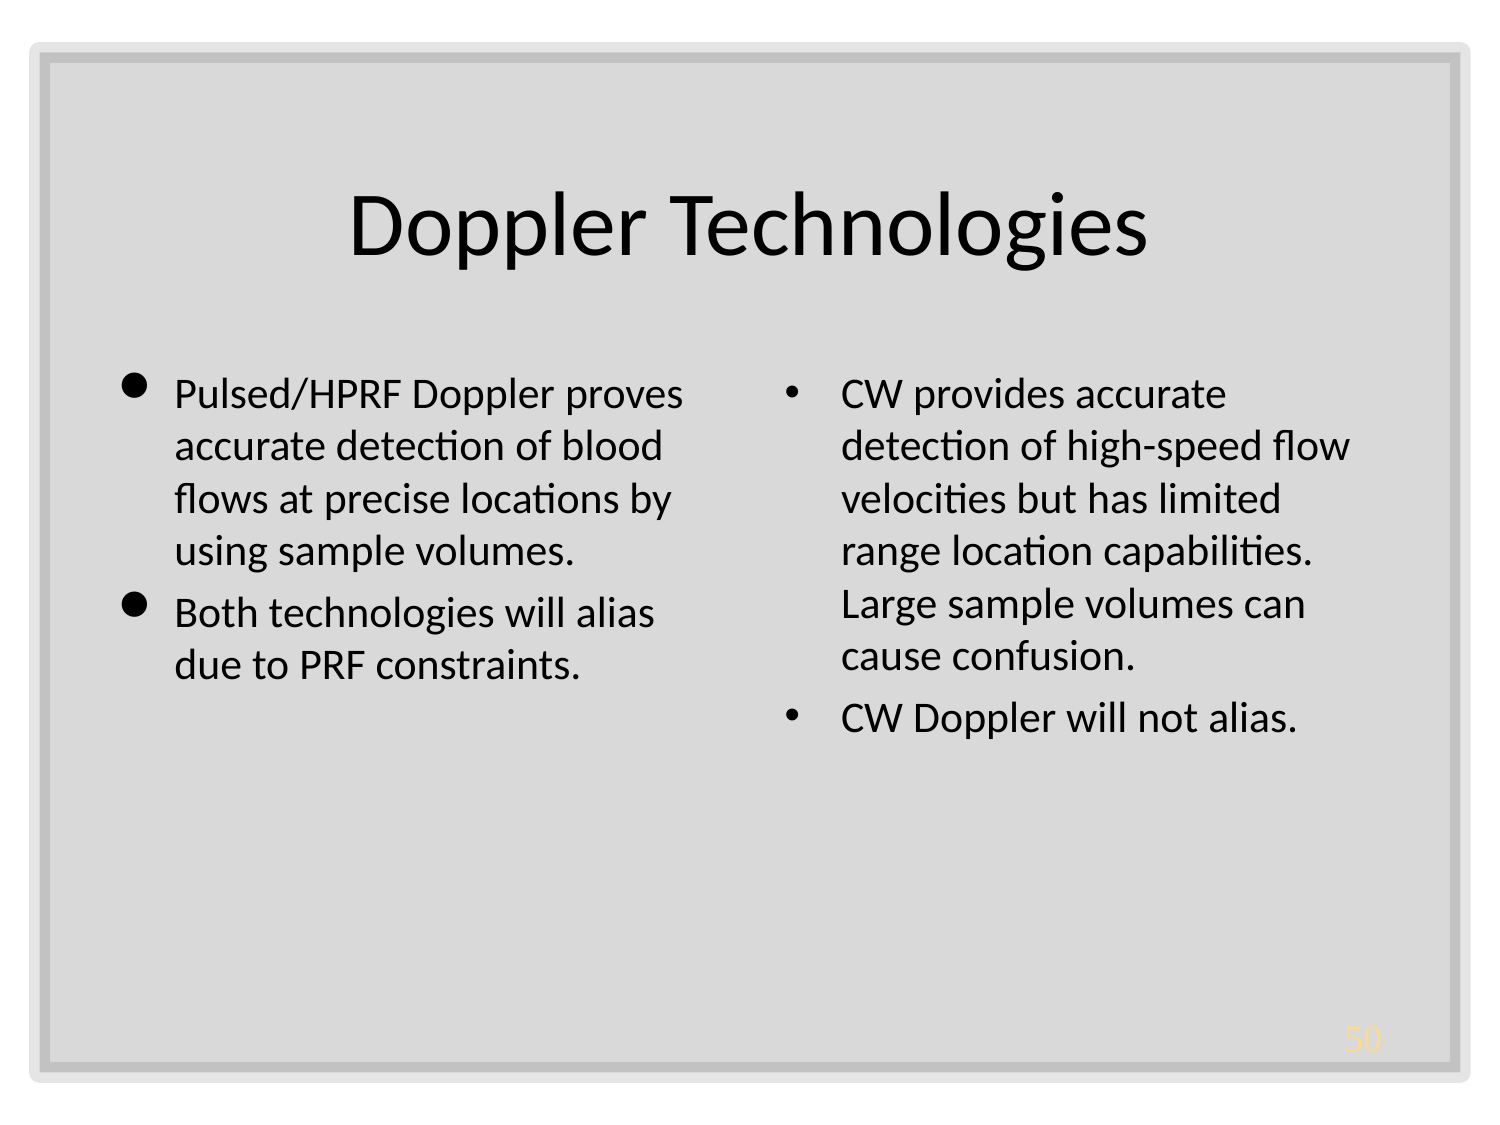

# Doppler Technologies
Pulsed/HPRF Doppler proves accurate detection of blood flows at precise locations by using sample volumes.
Both technologies will alias due to PRF constraints.
CW provides accurate detection of high-speed flow velocities but has limited range location capabilities. Large sample volumes can cause confusion.
CW Doppler will not alias.

50